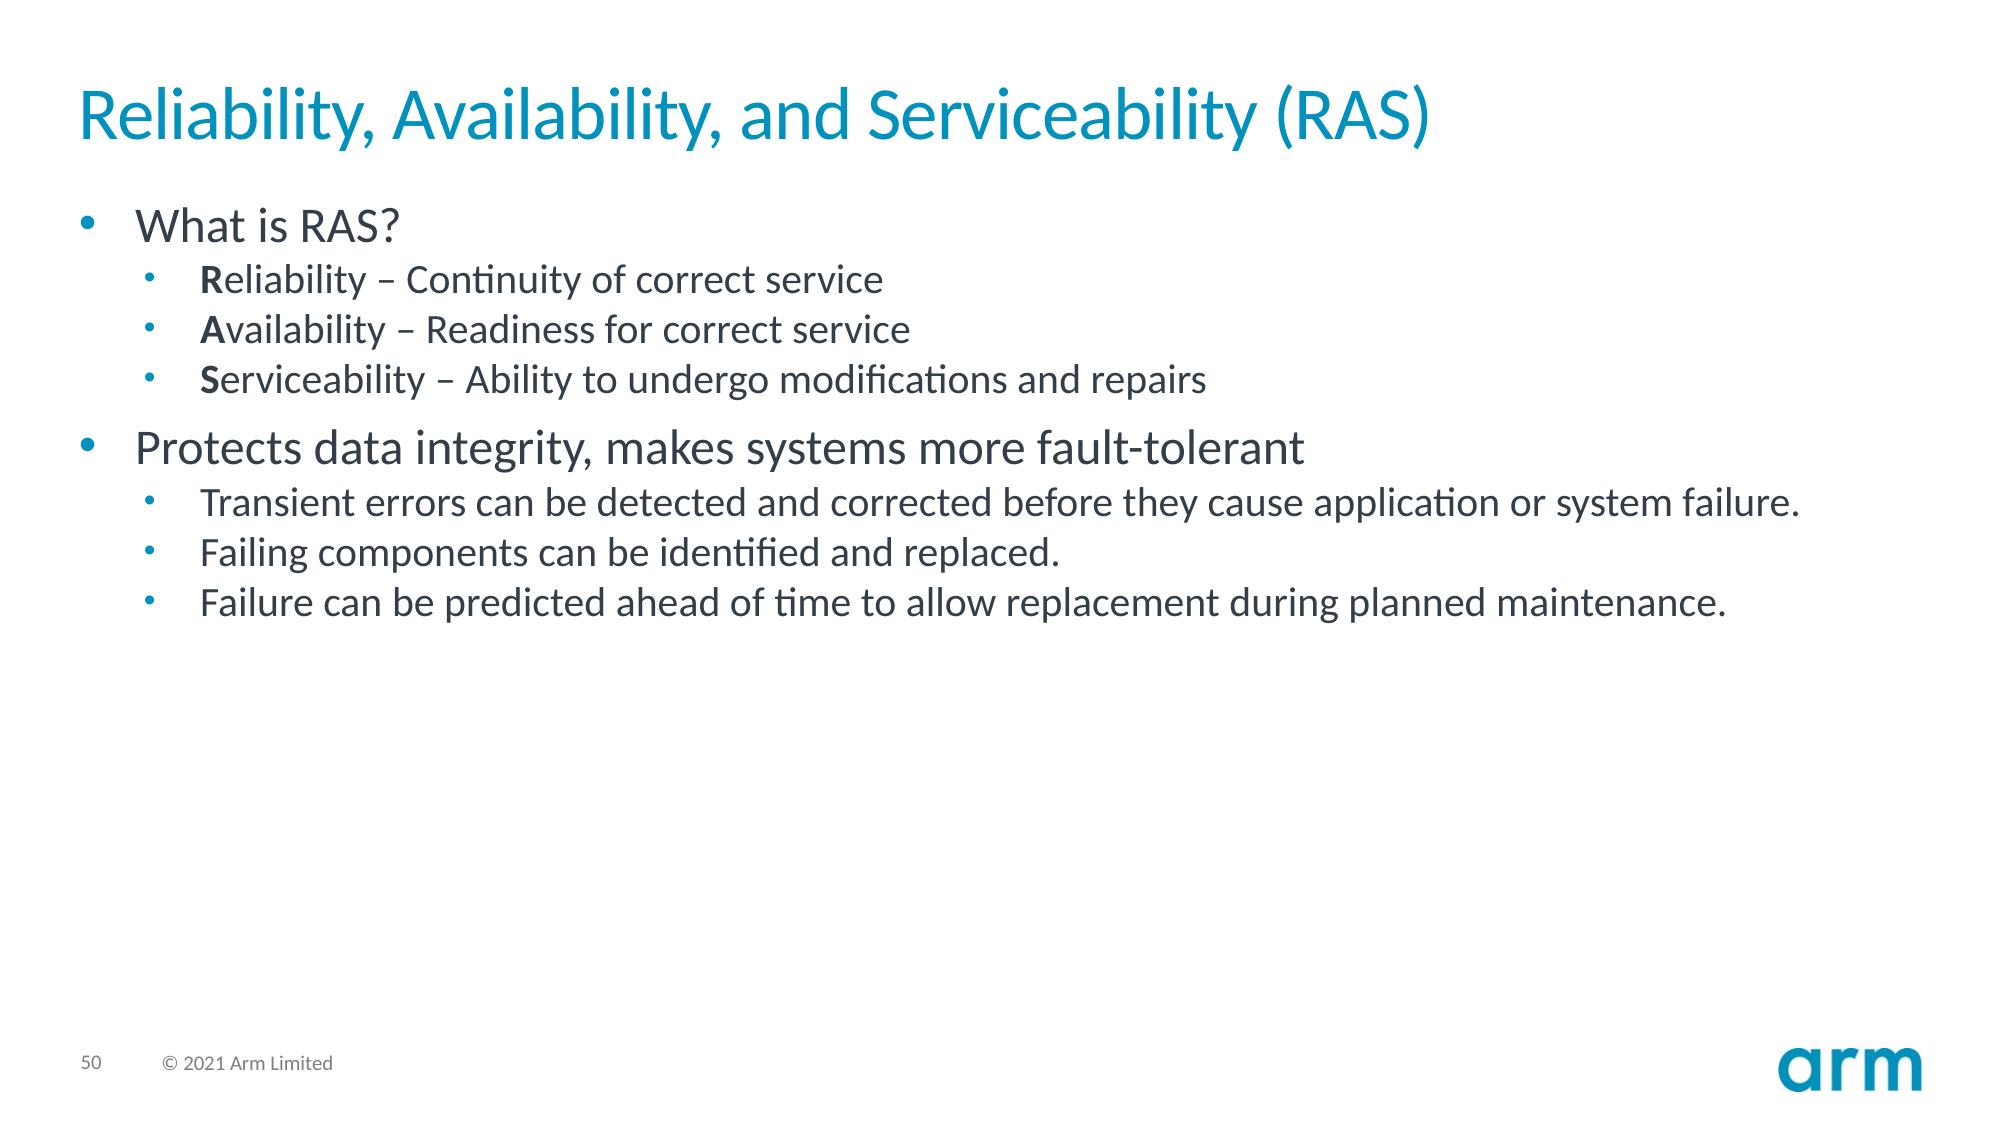

# Reliability, Availability, and Serviceability (RAS)
What is RAS?
Reliability – Continuity of correct service
Availability – Readiness for correct service
Serviceability – Ability to undergo modifications and repairs
Protects data integrity, makes systems more fault-tolerant
Transient errors can be detected and corrected before they cause application or system failure.
Failing components can be identified and replaced.
Failure can be predicted ahead of time to allow replacement during planned maintenance.